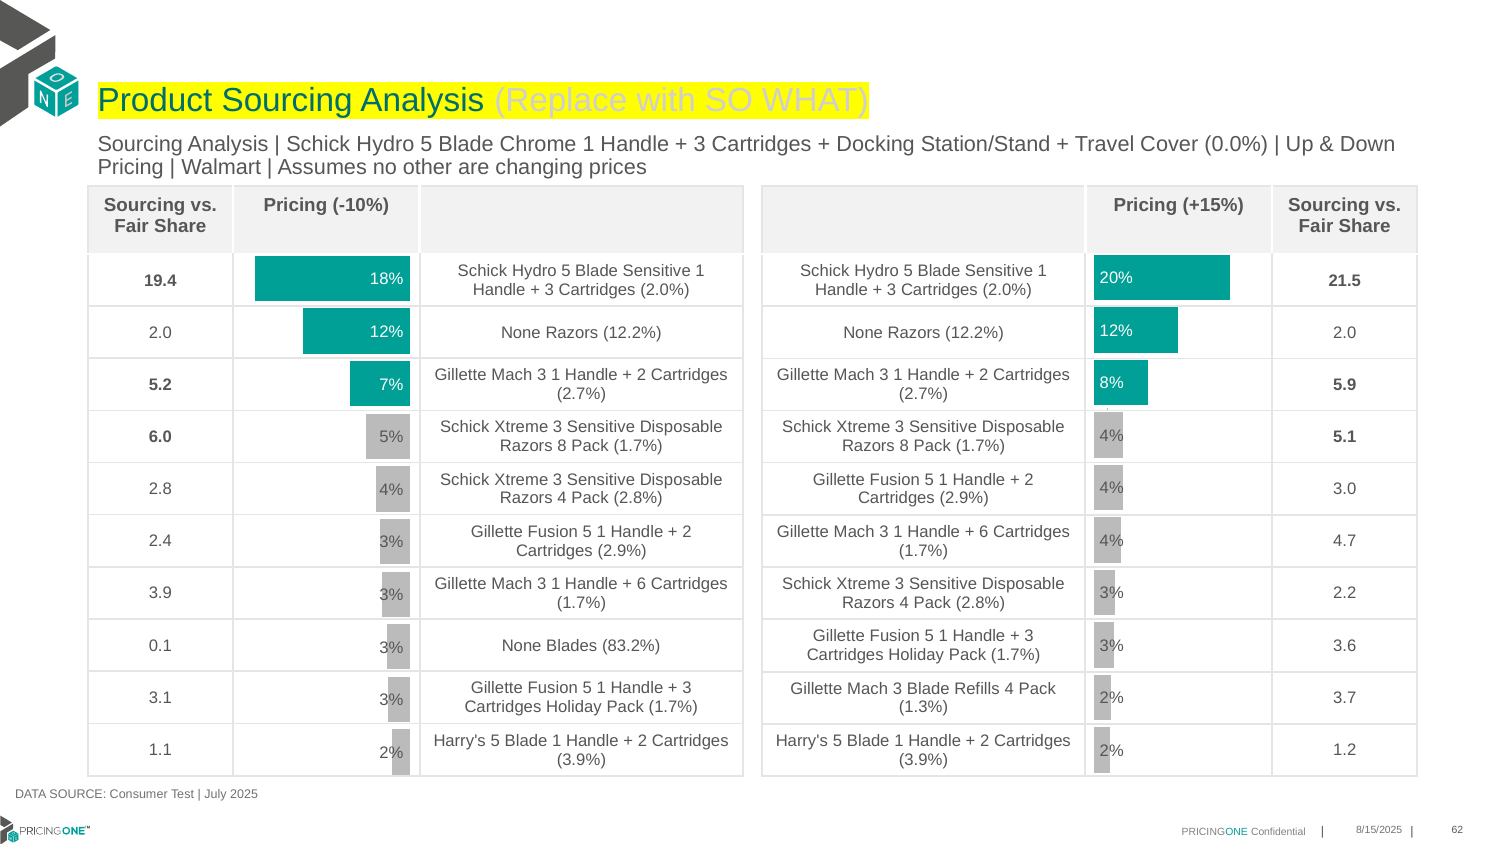

# Product Sourcing Analysis (Replace with SO WHAT)
Sourcing Analysis | Schick Hydro 5 Blade Chrome 1 Handle + 3 Cartridges + Docking Station/Stand + Travel Cover (0.0%) | Up & Down Pricing | Walmart | Assumes no other are changing prices
| Sourcing vs. Fair Share | Pricing (-10%) |  |
| --- | --- | --- |
| 19.4 |  | Schick Hydro 5 Blade Sensitive 1 Handle + 3 Cartridges (2.0%) |
| 2.0 |  | None Razors (12.2%) |
| 5.2 |  | Gillette Mach 3 1 Handle + 2 Cartridges (2.7%) |
| 6.0 |  | Schick Xtreme 3 Sensitive Disposable Razors 8 Pack (1.7%) |
| 2.8 |  | Schick Xtreme 3 Sensitive Disposable Razors 4 Pack (2.8%) |
| 2.4 |  | Gillette Fusion 5 1 Handle + 2 Cartridges (2.9%) |
| 3.9 |  | Gillette Mach 3 1 Handle + 6 Cartridges (1.7%) |
| 0.1 |  | None Blades (83.2%) |
| 3.1 |  | Gillette Fusion 5 1 Handle + 3 Cartridges Holiday Pack (1.7%) |
| 1.1 |  | Harry's 5 Blade 1 Handle + 2 Cartridges (3.9%) |
|  | Pricing (+15%) | Sourcing vs. Fair Share |
| --- | --- | --- |
| Schick Hydro 5 Blade Sensitive 1 Handle + 3 Cartridges (2.0%) |  | 21.5 |
| None Razors (12.2%) |  | 2.0 |
| Gillette Mach 3 1 Handle + 2 Cartridges (2.7%) |  | 5.9 |
| Schick Xtreme 3 Sensitive Disposable Razors 8 Pack (1.7%) |  | 5.1 |
| Gillette Fusion 5 1 Handle + 2 Cartridges (2.9%) |  | 3.0 |
| Gillette Mach 3 1 Handle + 6 Cartridges (1.7%) |  | 4.7 |
| Schick Xtreme 3 Sensitive Disposable Razors 4 Pack (2.8%) |  | 2.2 |
| Gillette Fusion 5 1 Handle + 3 Cartridges Holiday Pack (1.7%) |  | 3.6 |
| Gillette Mach 3 Blade Refills 4 Pack (1.3%) |  | 3.7 |
| Harry's 5 Blade 1 Handle + 2 Cartridges (3.9%) |  | 1.2 |

### Chart

| Category | Schick Hydro 5 Blade Chrome 1 Handle + 3 Cartridges + Docking Station/Stand + Travel Cover (0.0%) |
|---|---|
| Schick Hydro 5 Blade Sensitive 1 Handle + 3 Cartridges (2.0%) | 0.19639061684252085 |
| None Razors (12.2%) | 0.12156336640814712 |
| Gillette Mach 3 1 Handle + 2 Cartridges (2.7%) | 0.07822532535866446 |
| Schick Xtreme 3 Sensitive Disposable Razors 8 Pack (1.7%) | 0.04280170873046036 |
| Gillette Fusion 5 1 Handle + 2 Cartridges (2.9%) | 0.04249069683983981 |
| Gillette Mach 3 1 Handle + 6 Cartridges (1.7%) | 0.038877553640305464 |
| Schick Xtreme 3 Sensitive Disposable Razors 4 Pack (2.8%) | 0.031088179221792862 |
| Gillette Fusion 5 1 Handle + 3 Cartridges Holiday Pack (1.7%) | 0.029350076953330303 |
| Gillette Mach 3 Blade Refills 4 Pack (1.3%) | 0.02430770893566751 |
| Harry's 5 Blade 1 Handle + 2 Cartridges (3.9%) | 0.02402511613780738 |

### Chart

| Category | Schick Hydro 5 Blade Chrome 1 Handle + 3 Cartridges + Docking Station/Stand + Travel Cover (0.0%) |
|---|---|
| Schick Hydro 5 Blade Sensitive 1 Handle + 3 Cartridges (2.0%) | 0.17723626907142126 |
| None Razors (12.2%) | 0.122521469584596 |
| Gillette Mach 3 1 Handle + 2 Cartridges (2.7%) | 0.06813532713331065 |
| Schick Xtreme 3 Sensitive Disposable Razors 8 Pack (1.7%) | 0.05059190230166599 |
| Schick Xtreme 3 Sensitive Disposable Razors 4 Pack (2.8%) | 0.03958381294617943 |
| Gillette Fusion 5 1 Handle + 2 Cartridges (2.9%) | 0.03425312422034359 |
| Gillette Mach 3 1 Handle + 6 Cartridges (1.7%) | 0.03210930871158005 |
| None Blades (83.2%) | 0.025991512752997038 |
| Gillette Fusion 5 1 Handle + 3 Cartridges Holiday Pack (1.7%) | 0.025238030860692685 |
| Harry's 5 Blade 1 Handle + 2 Cartridges (3.9%) | 0.020788788016630182 |
DATA SOURCE: Consumer Test | July 2025

8/15/2025
62